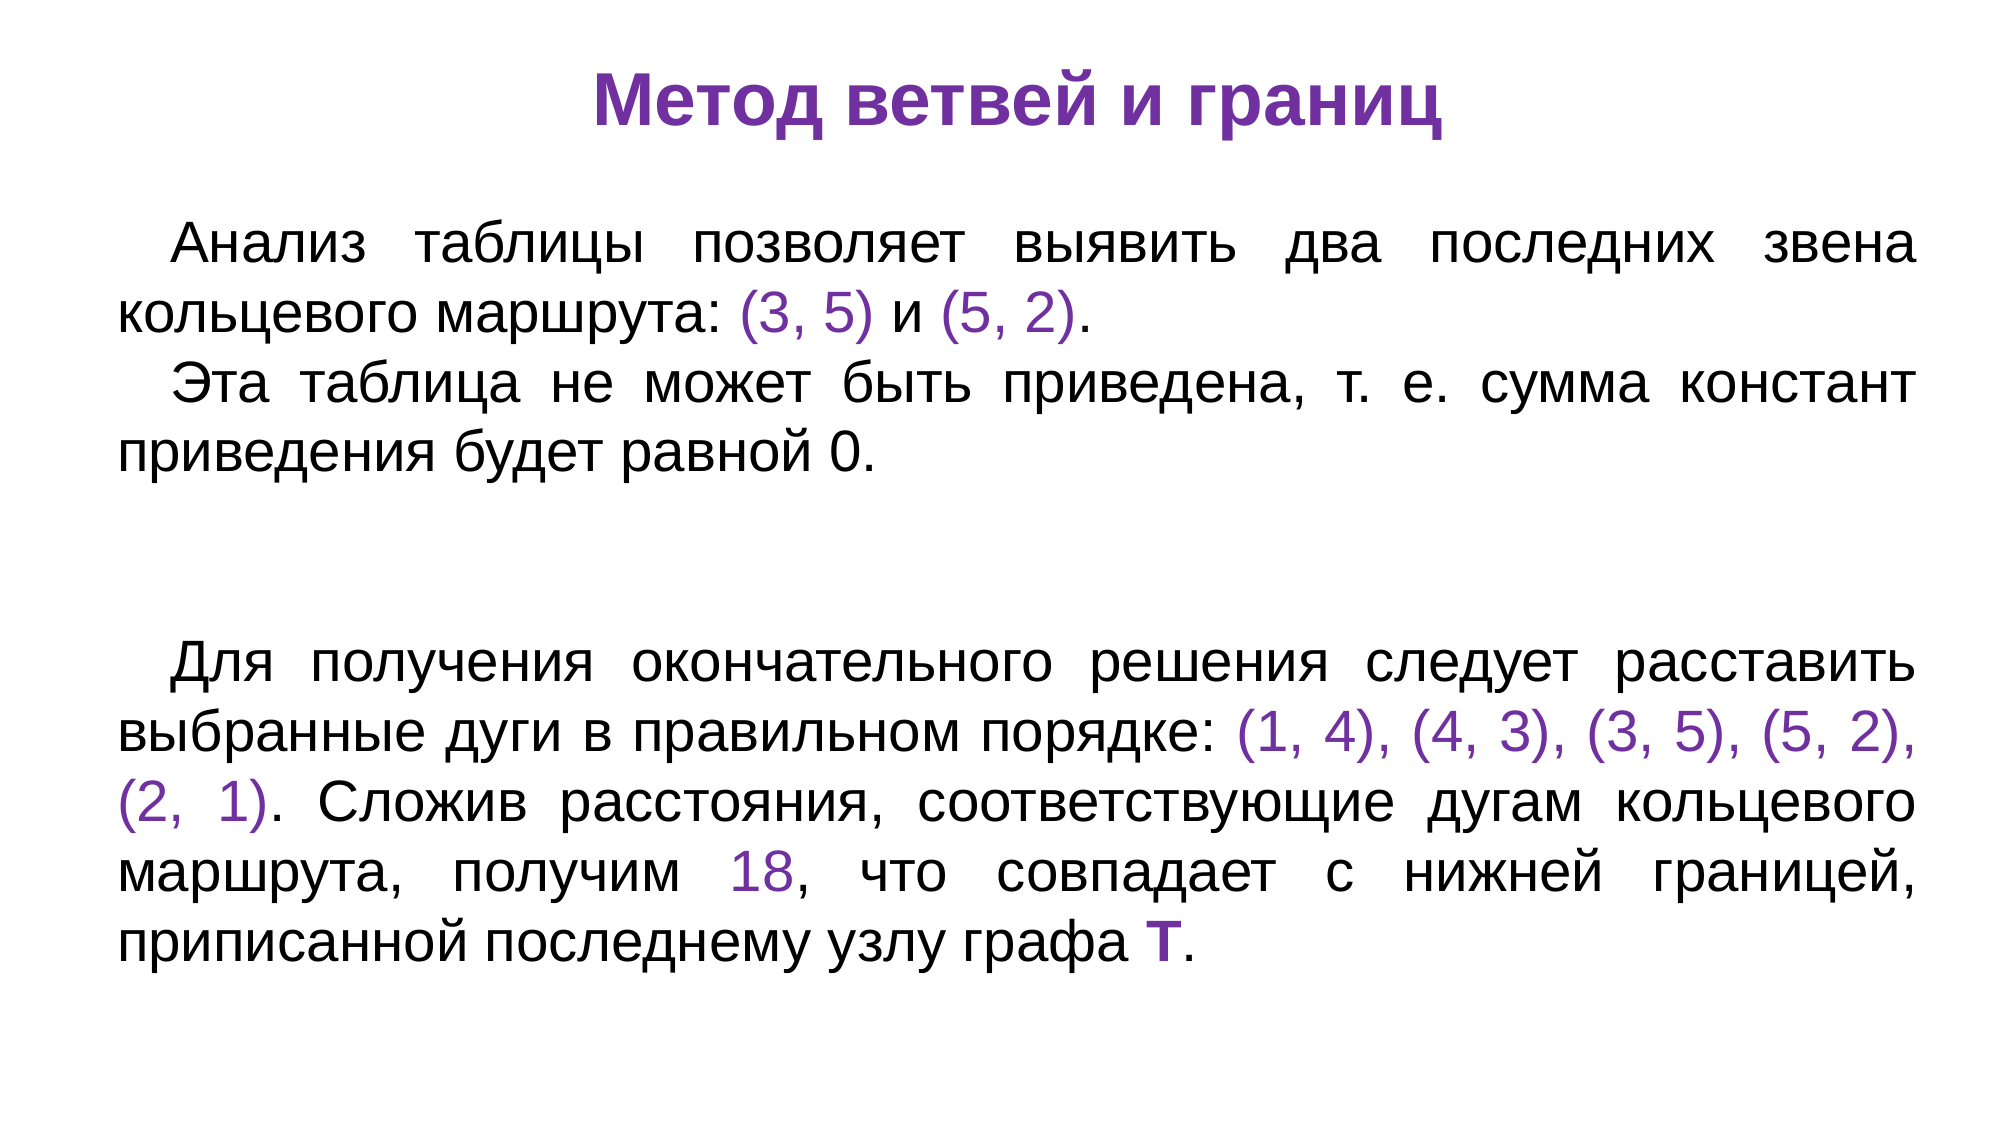

Метод ветвей и границ
Анализ таблицы позволяет выявить два последних звена кольцевого маршрута: (3, 5) и (5, 2).
Эта таблица не может быть приведена, т. е. сумма констант приведения будет равной 0.

Для получения окончательного решения следует расставить выбранные дуги в правильном порядке: (1, 4), (4, 3), (3, 5), (5, 2), (2, 1). Сложив расстояния, соответствующие дугам кольцевого маршрута, получим 18, что совпадает с нижней границей, приписанной последнему узлу графа T.